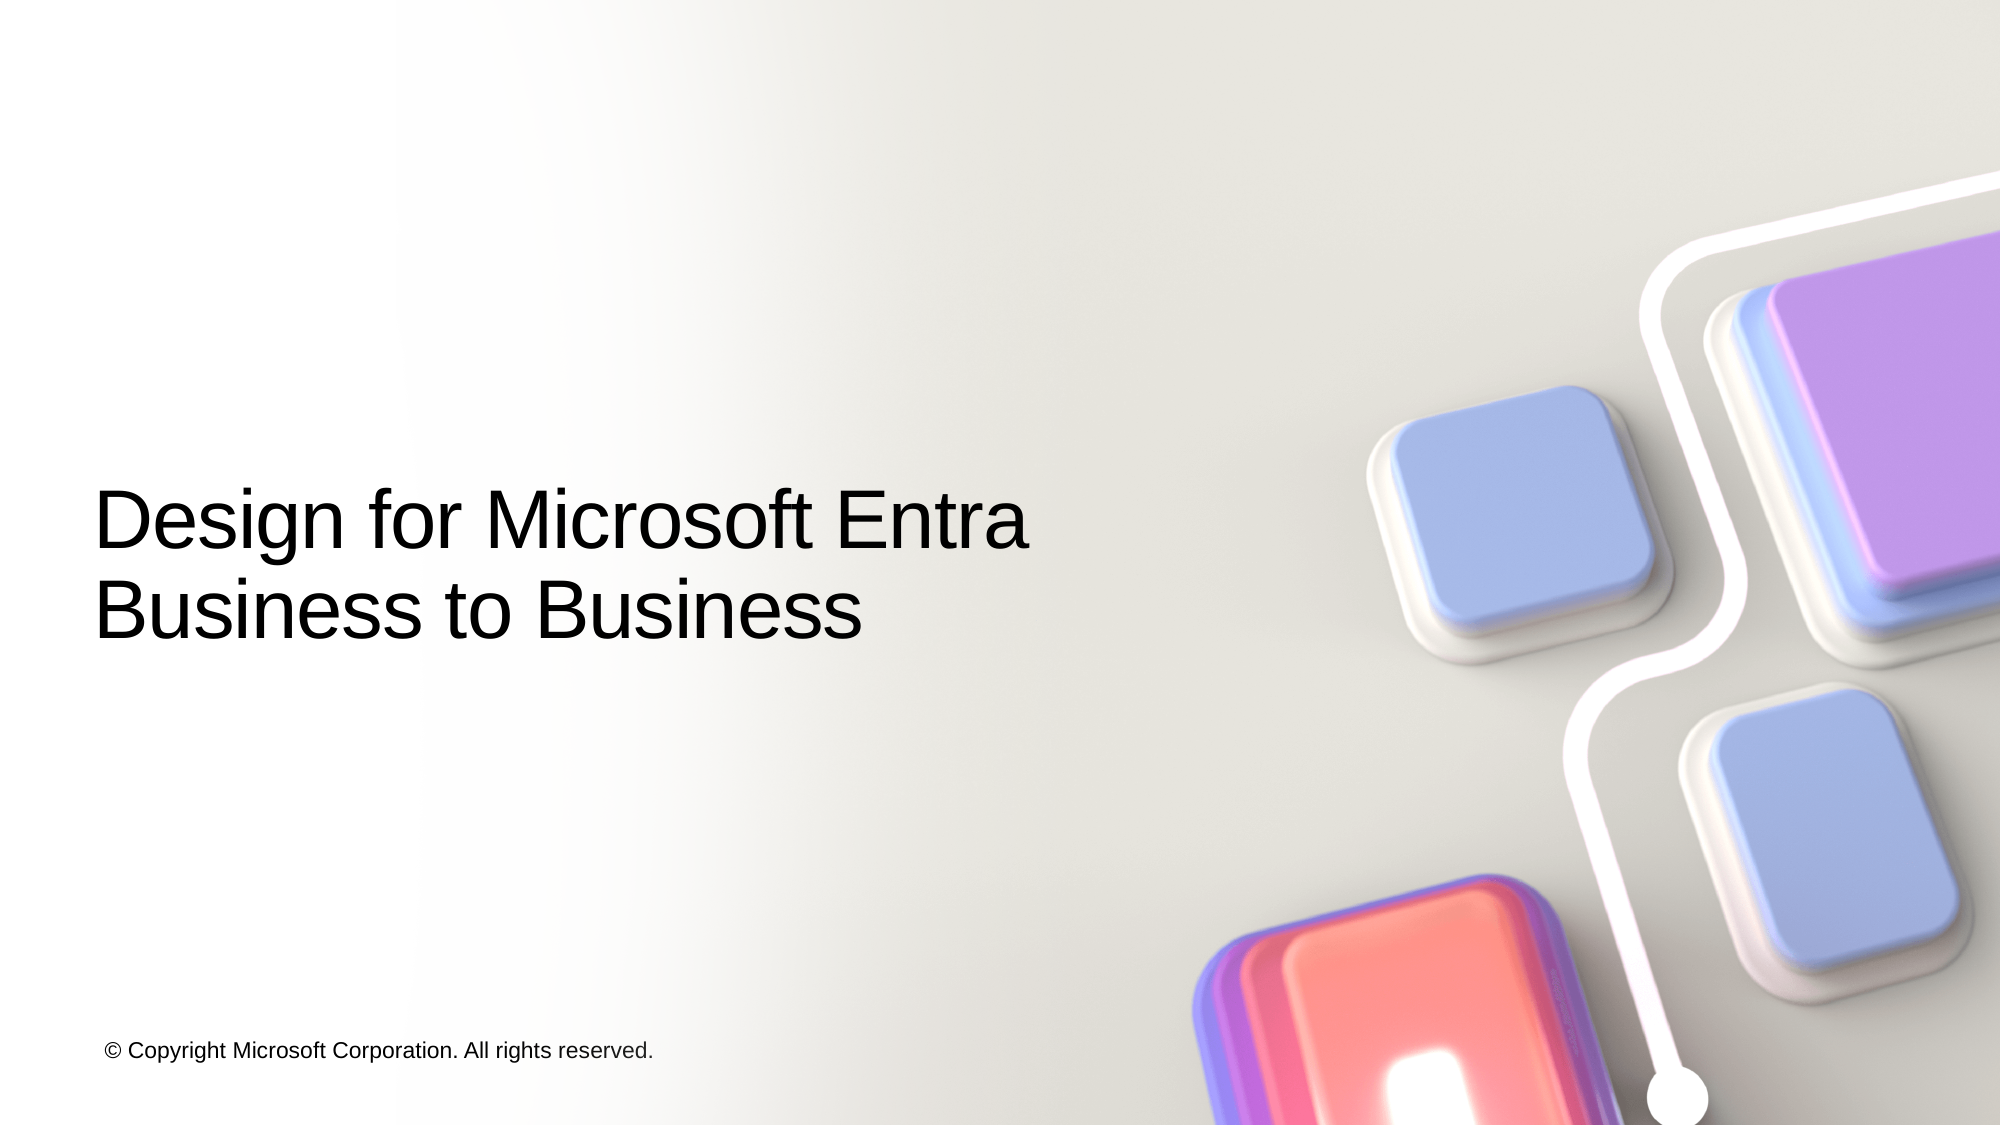

# Design for Microsoft Entra Business to Business